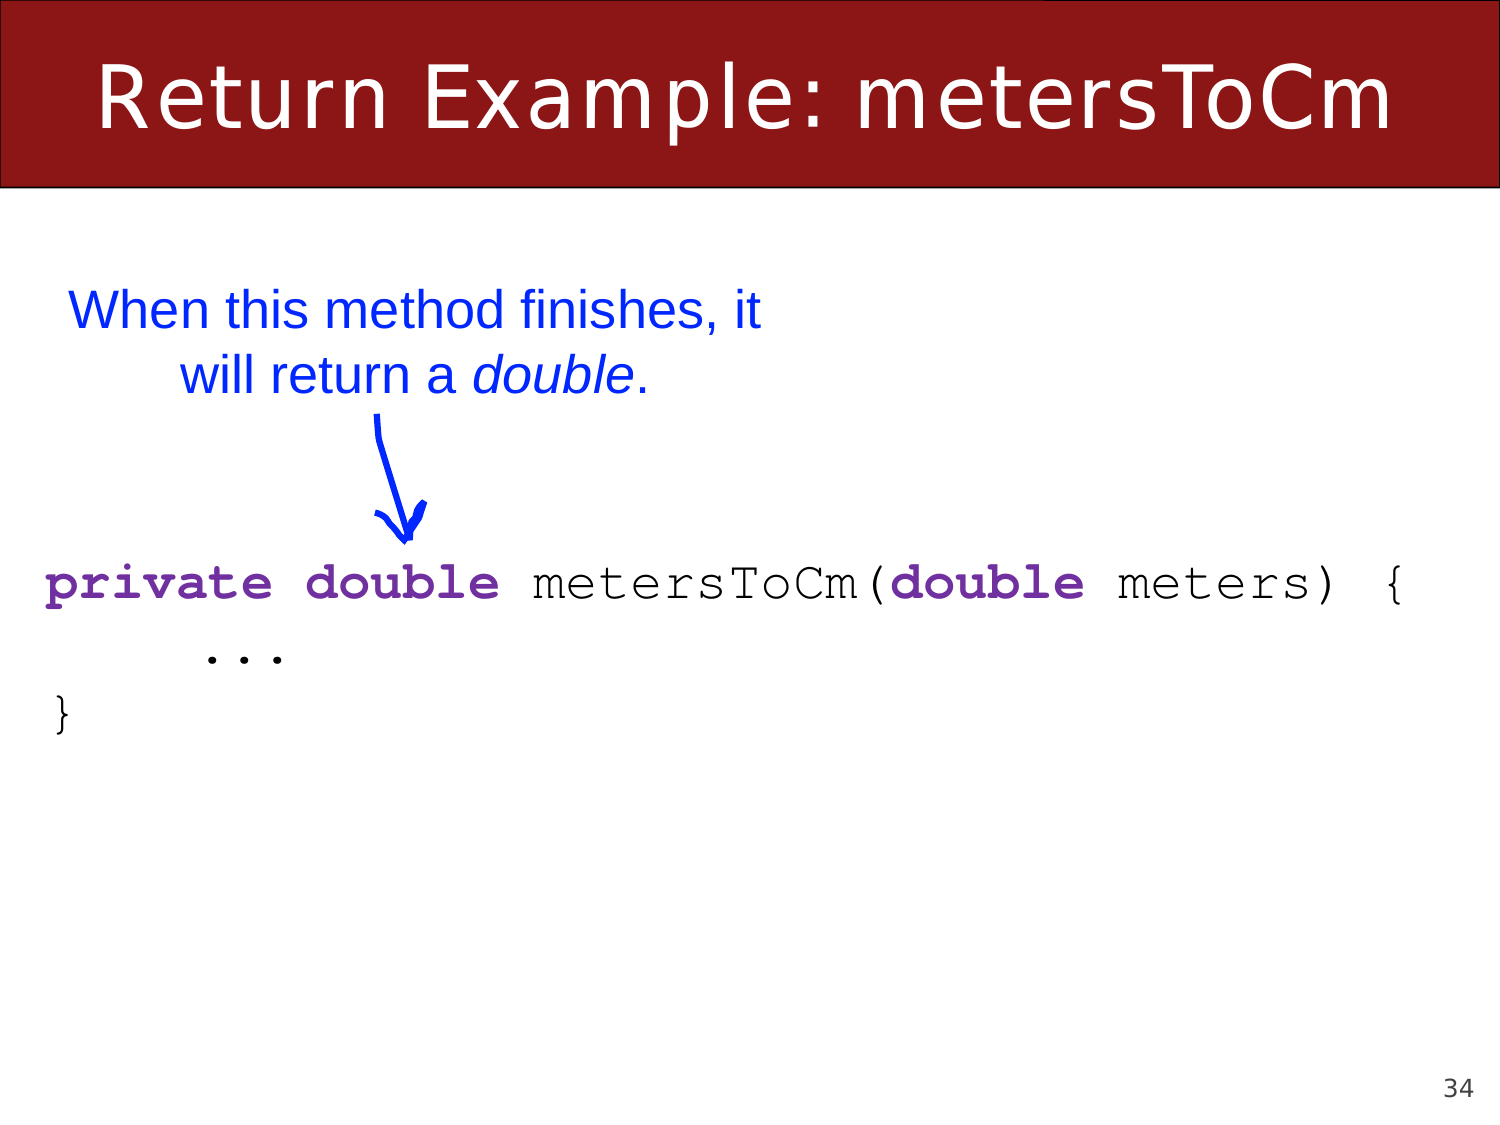

# Return Example: metersToCm
When this method finishes, it will return a double.

private double metersToCm(double meters) {
	...
}